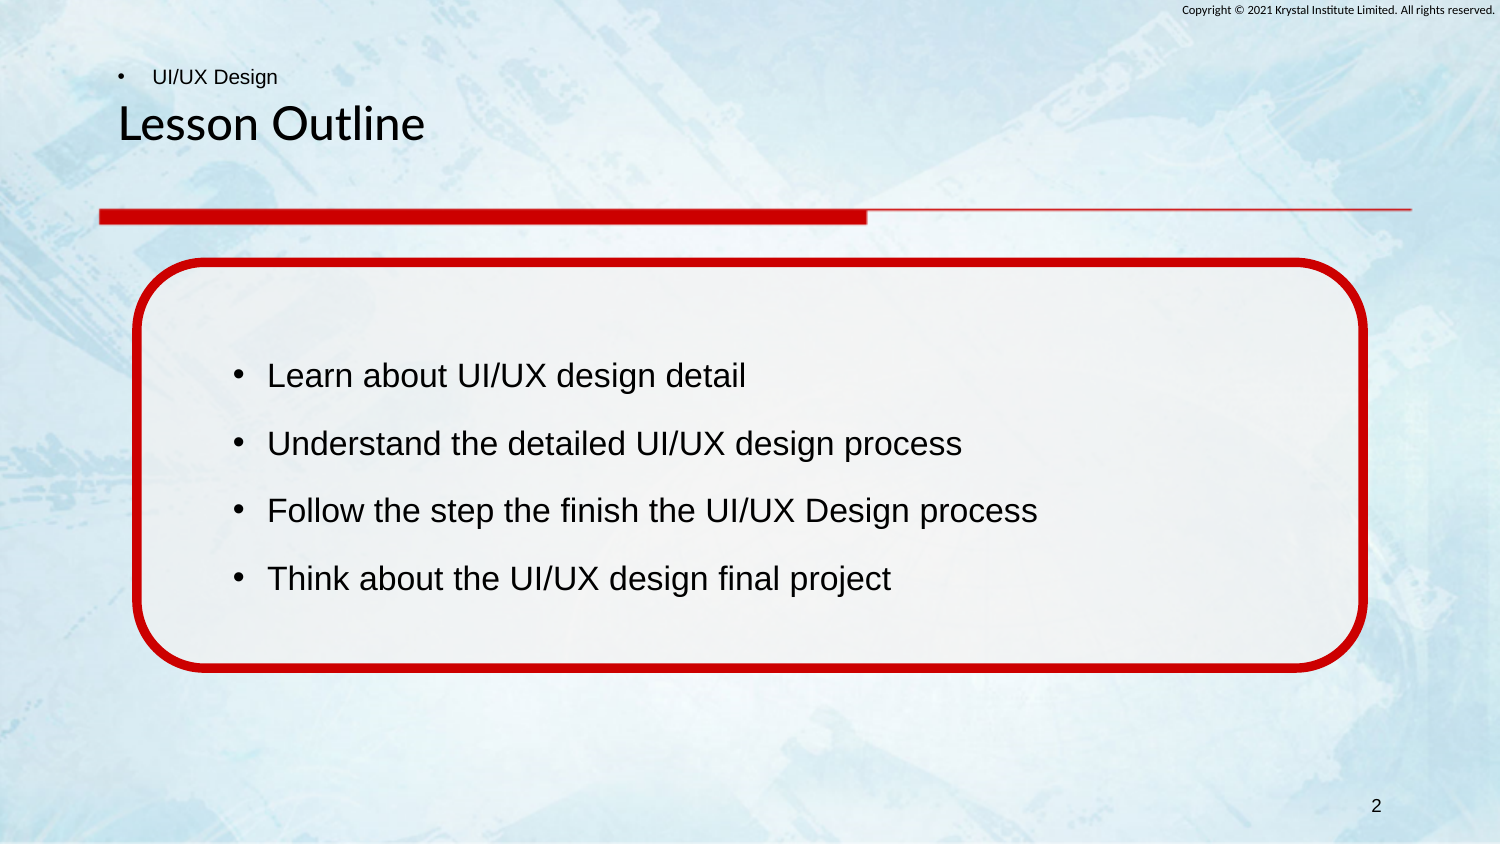

# Lesson Outline
Learn about UI/UX design detail
Understand the detailed UI/UX design process
Follow the step the finish the UI/UX Design process
Think about the UI/UX design final project

2